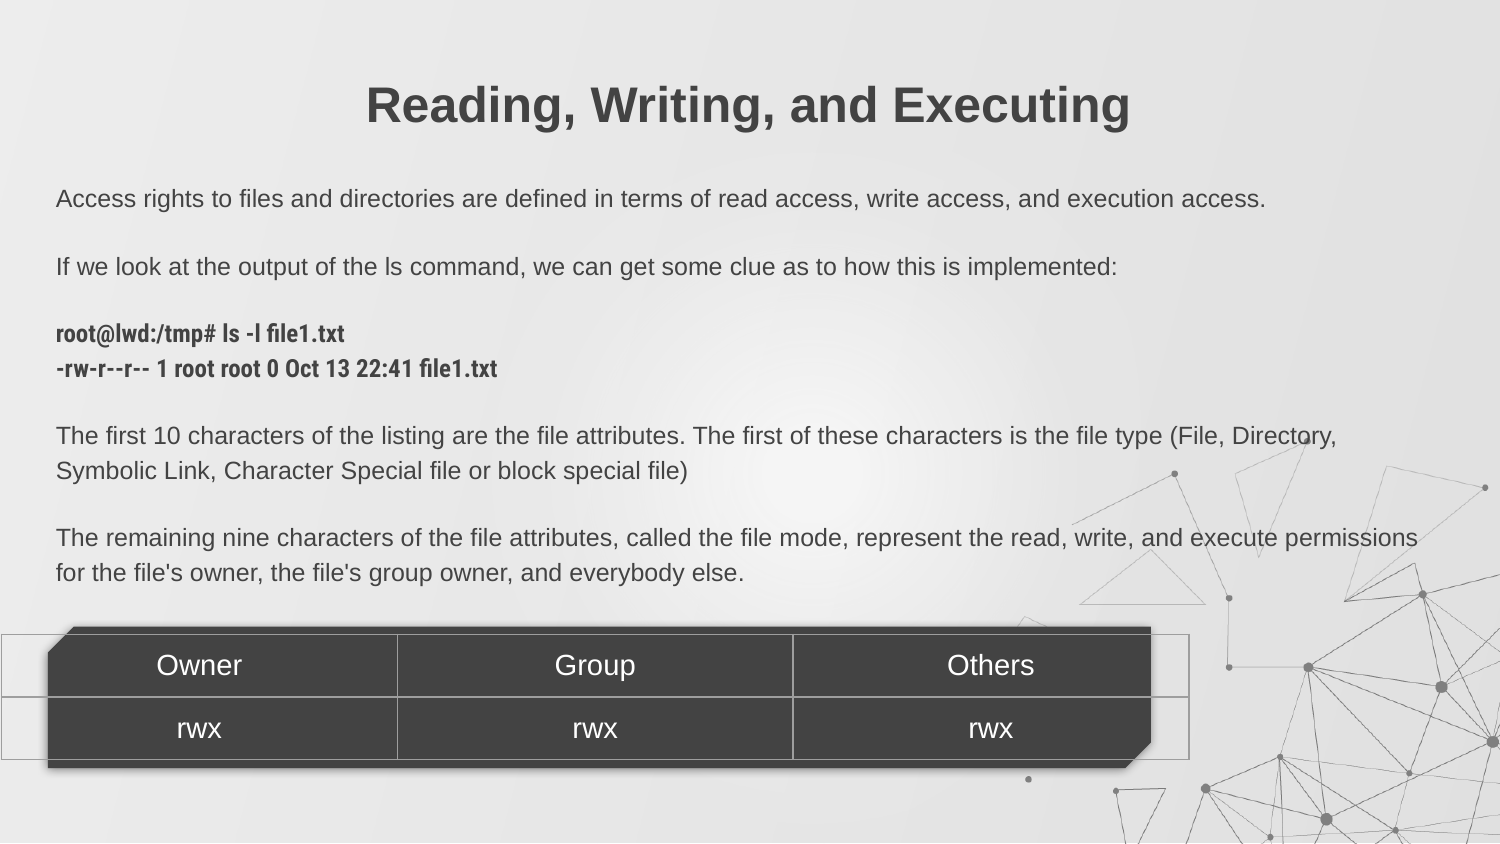

# Reading, Writing, and Executing
Access rights to files and directories are defined in terms of read access, write access, and execution access.
If we look at the output of the ls command, we can get some clue as to how this is implemented:
root@lwd:/tmp# ls -l file1.txt
-rw-r--r-- 1 root root 0 Oct 13 22:41 file1.txt
The first 10 characters of the listing are the file attributes. The first of these characters is the file type (File, Directory, Symbolic Link, Character Special file or block special file)
The remaining nine characters of the file attributes, called the file mode, represent the read, write, and execute permissions for the file's owner, the file's group owner, and everybody else.

| Owner | Group | Others |
| --- | --- | --- |
| rwx | rwx | rwx |